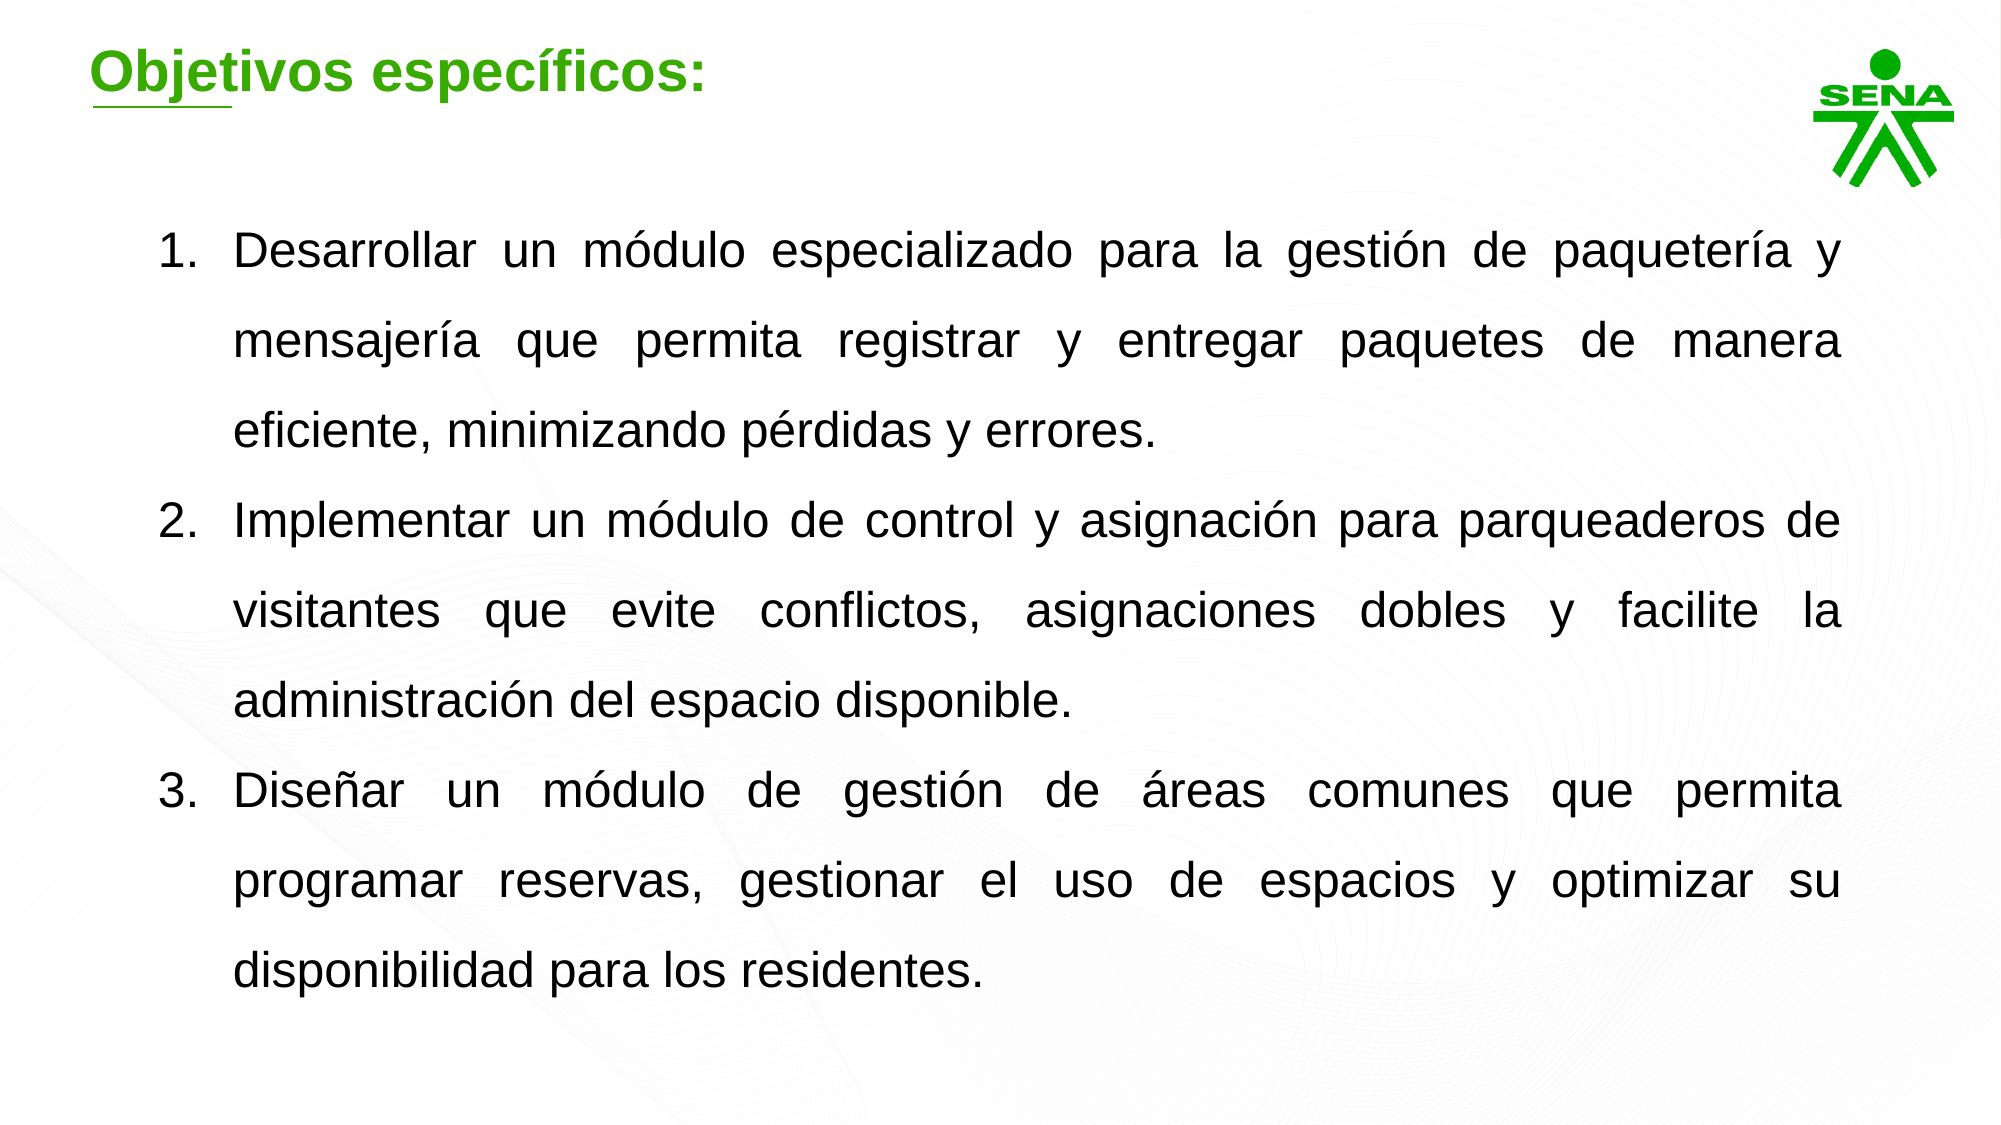

Objetivos específicos:
Desarrollar un módulo especializado para la gestión de paquetería y mensajería que permita registrar y entregar paquetes de manera eficiente, minimizando pérdidas y errores.
Implementar un módulo de control y asignación para parqueaderos de visitantes que evite conflictos, asignaciones dobles y facilite la administración del espacio disponible.
Diseñar un módulo de gestión de áreas comunes que permita programar reservas, gestionar el uso de espacios y optimizar su disponibilidad para los residentes.